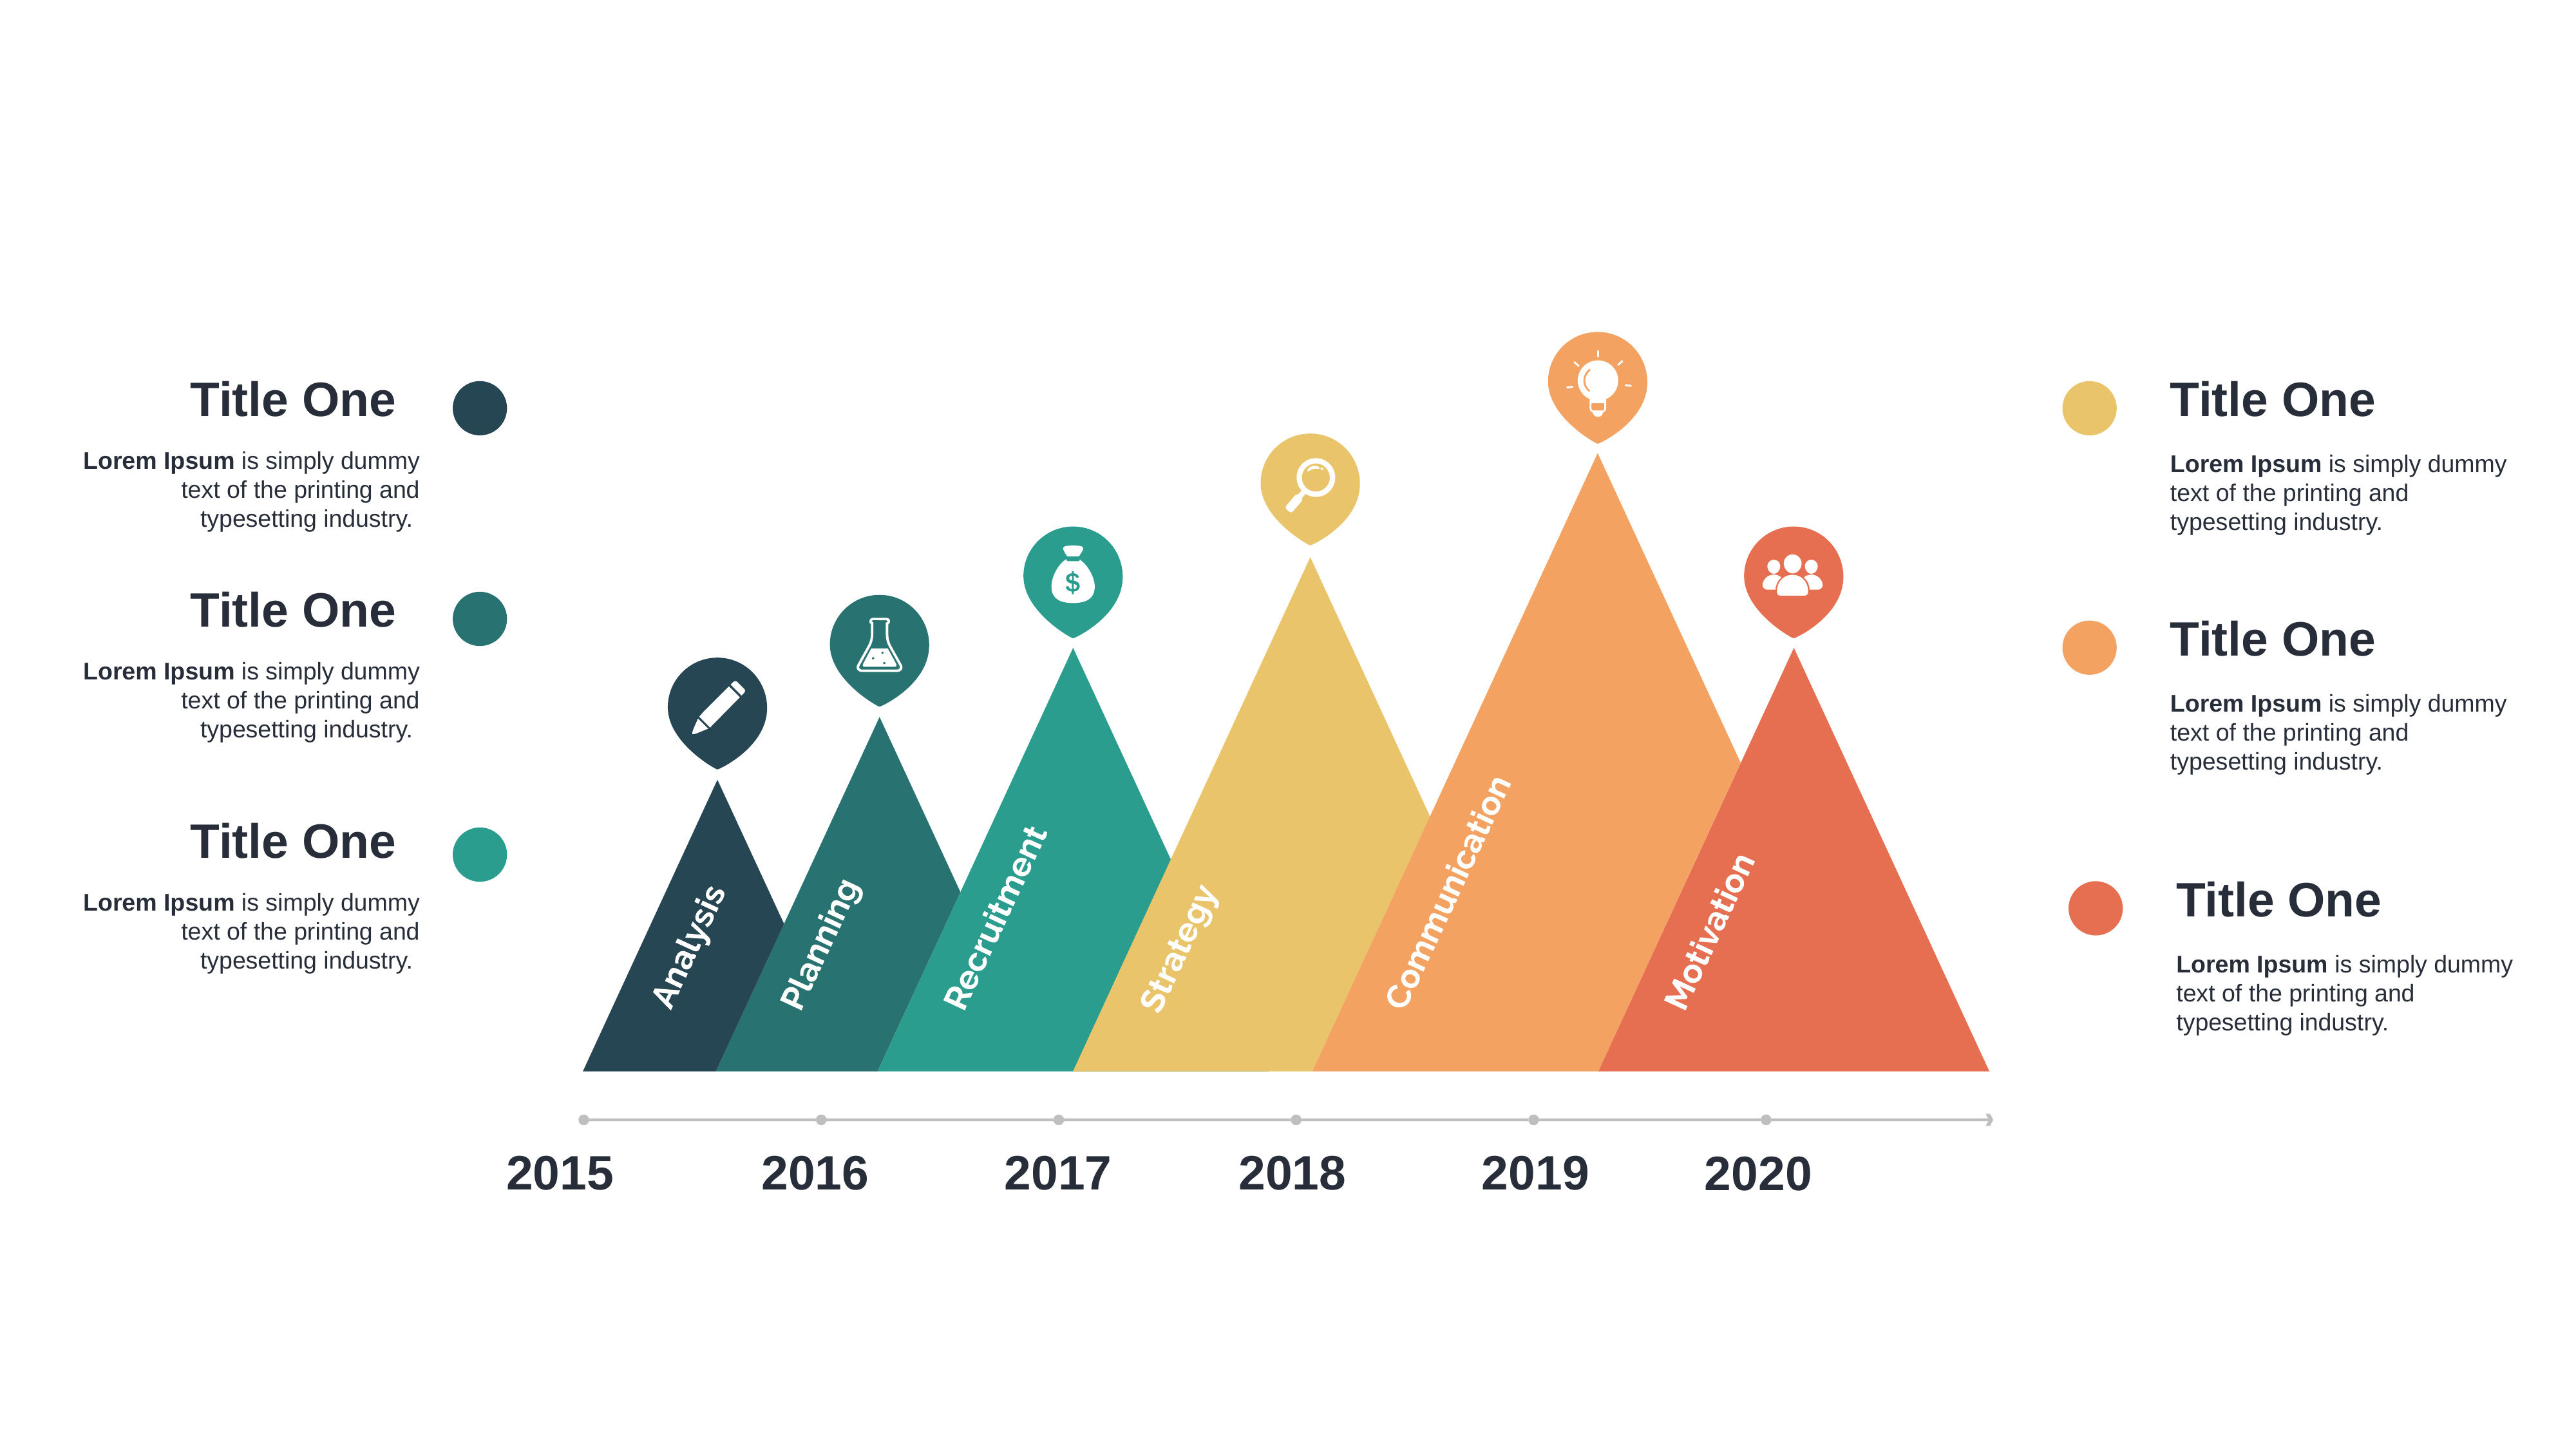

Title One
Title One

Lorem Ipsum is simply dummy text of the printing and typesetting industry.
Lorem Ipsum is simply dummy text of the printing and typesetting industry.

Title One

Title One

Lorem Ipsum is simply dummy text of the printing and typesetting industry.

Lorem Ipsum is simply dummy text of the printing and typesetting industry.

Title One

Title One

Lorem Ipsum is simply dummy text of the printing and typesetting industry.

Lorem Ipsum is simply dummy text of the printing and typesetting industry.

2015
2016
2017
2018
2019
2020